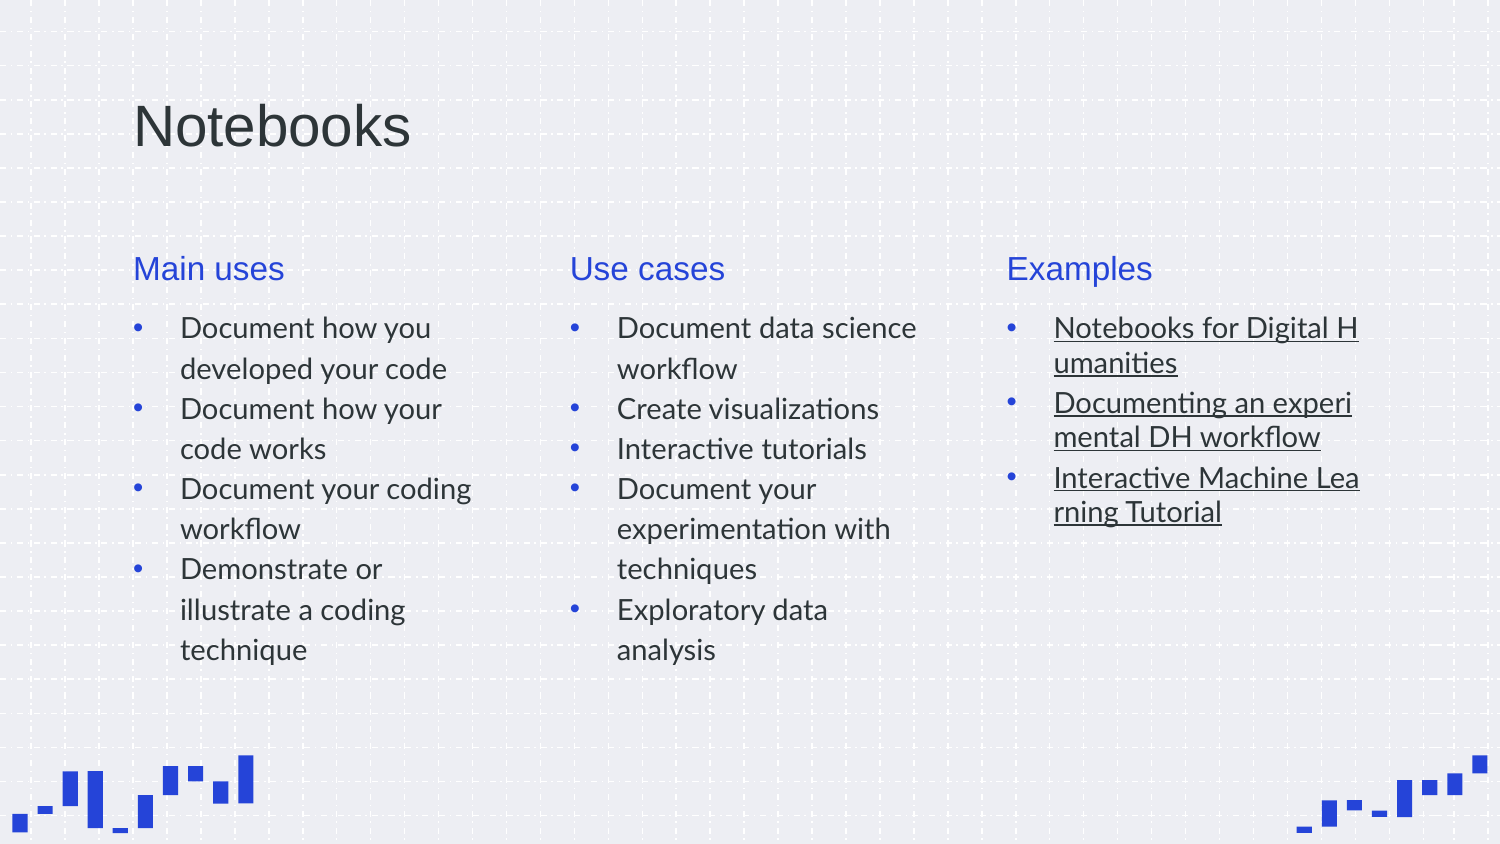

# Notebooks
Main uses
Use cases
Examples
Document how you developed your code
Document how your code works
Document your coding workflow
Demonstrate or illustrate a coding technique
Document data science workflow
Create visualizations
Interactive tutorials
Document your experimentation with techniques
Exploratory data analysis
Notebooks for Digital Humanities
Documenting an experimental DH workflow
Interactive Machine Learning Tutorial